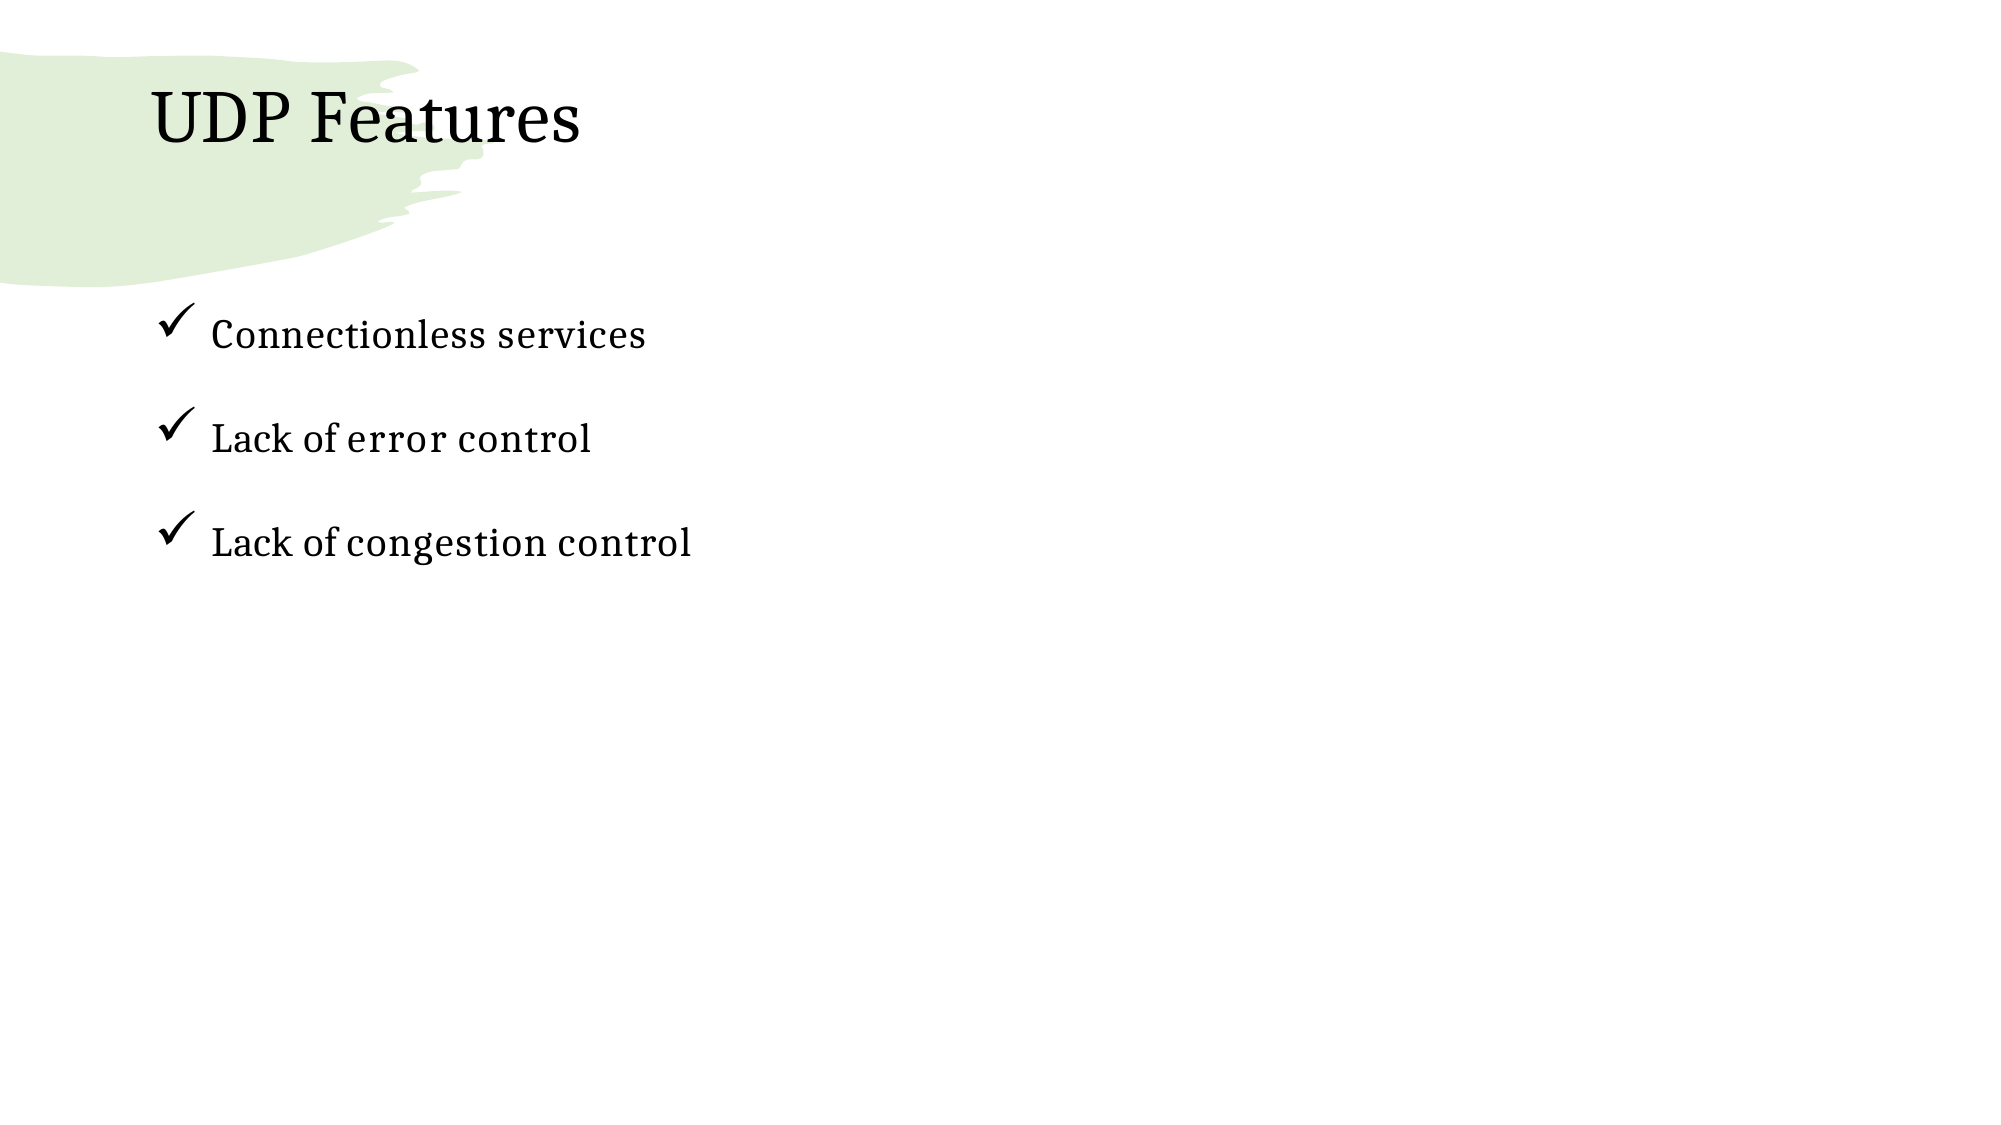

# UDP Features

Connectionless services

Lack of error control

Lack of congestion control